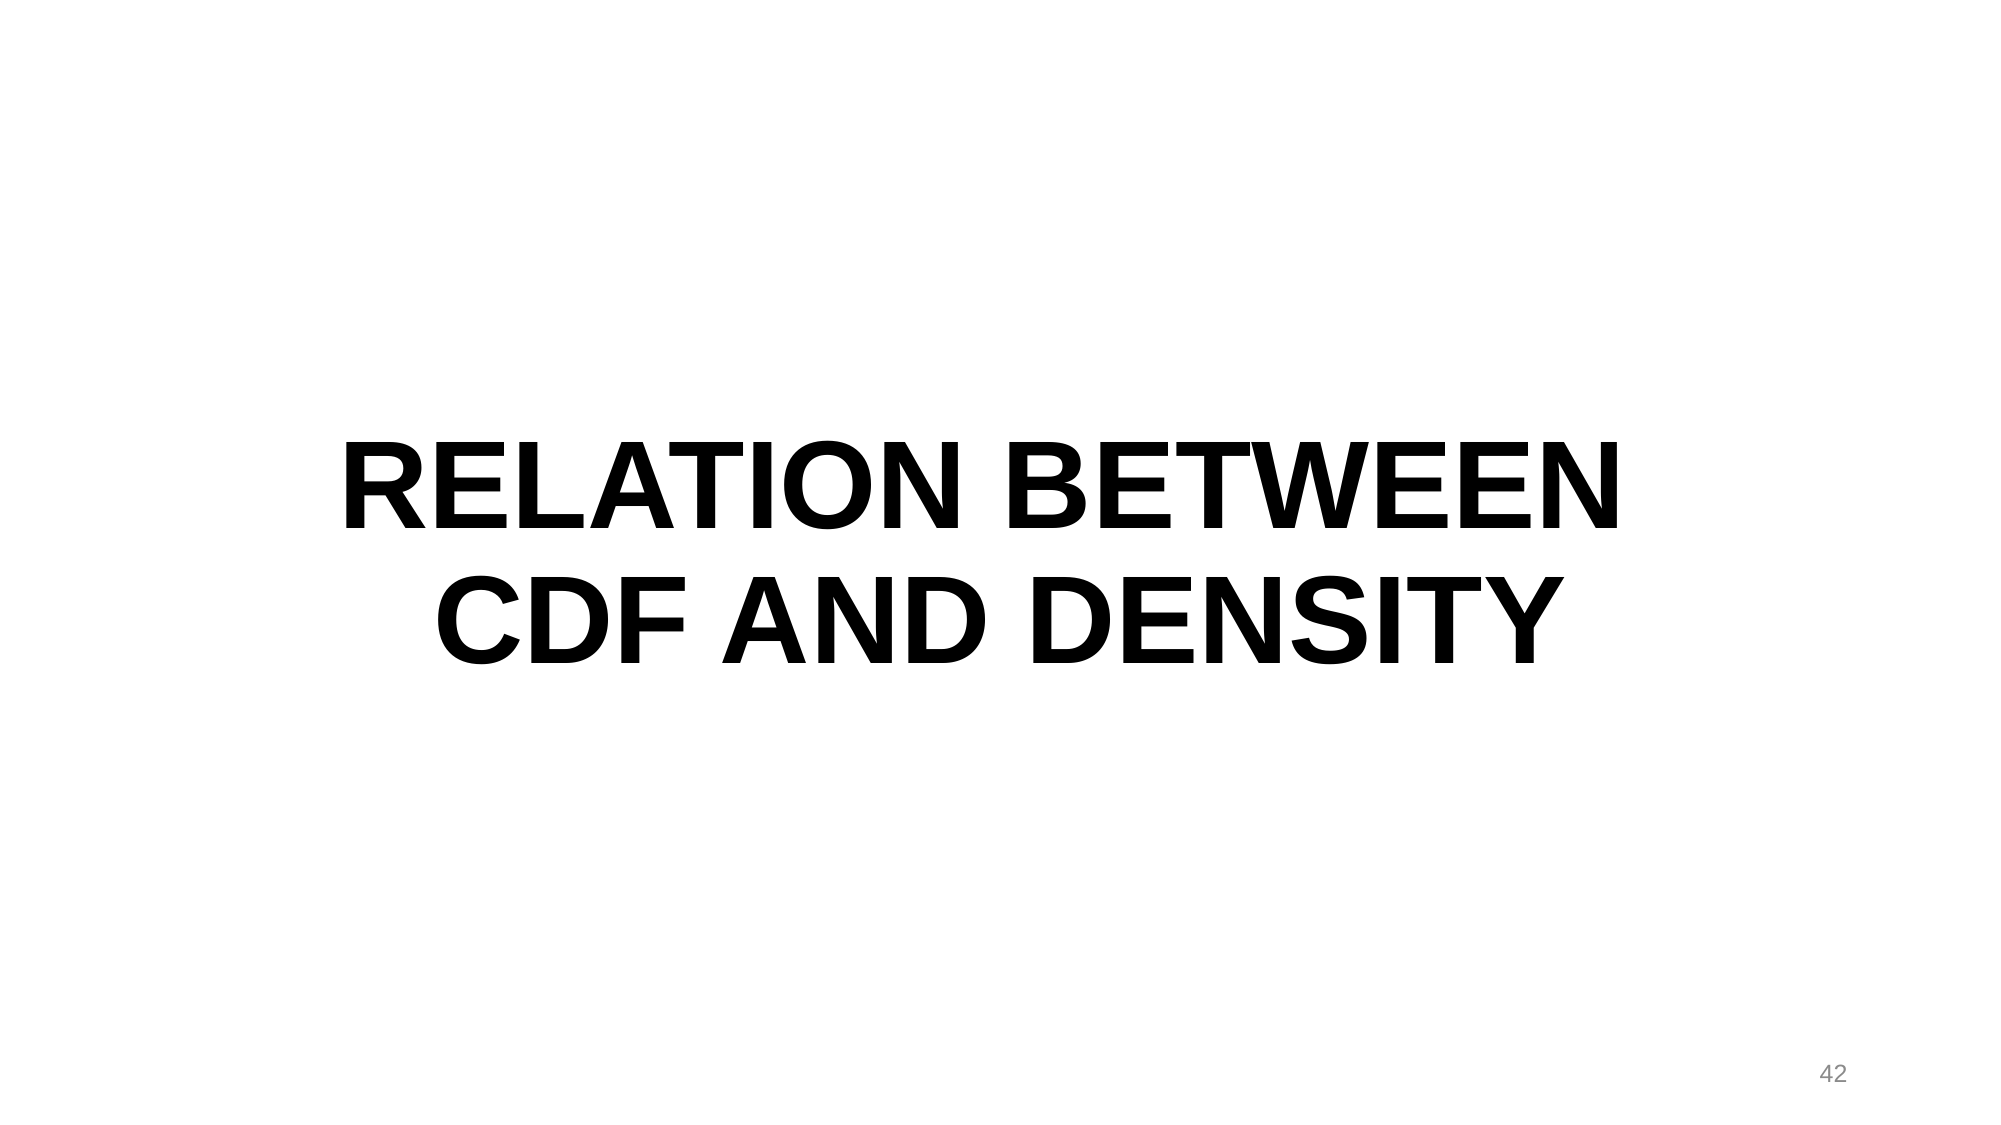

# RELATION BETWEEN CDF AND DENSITY
42